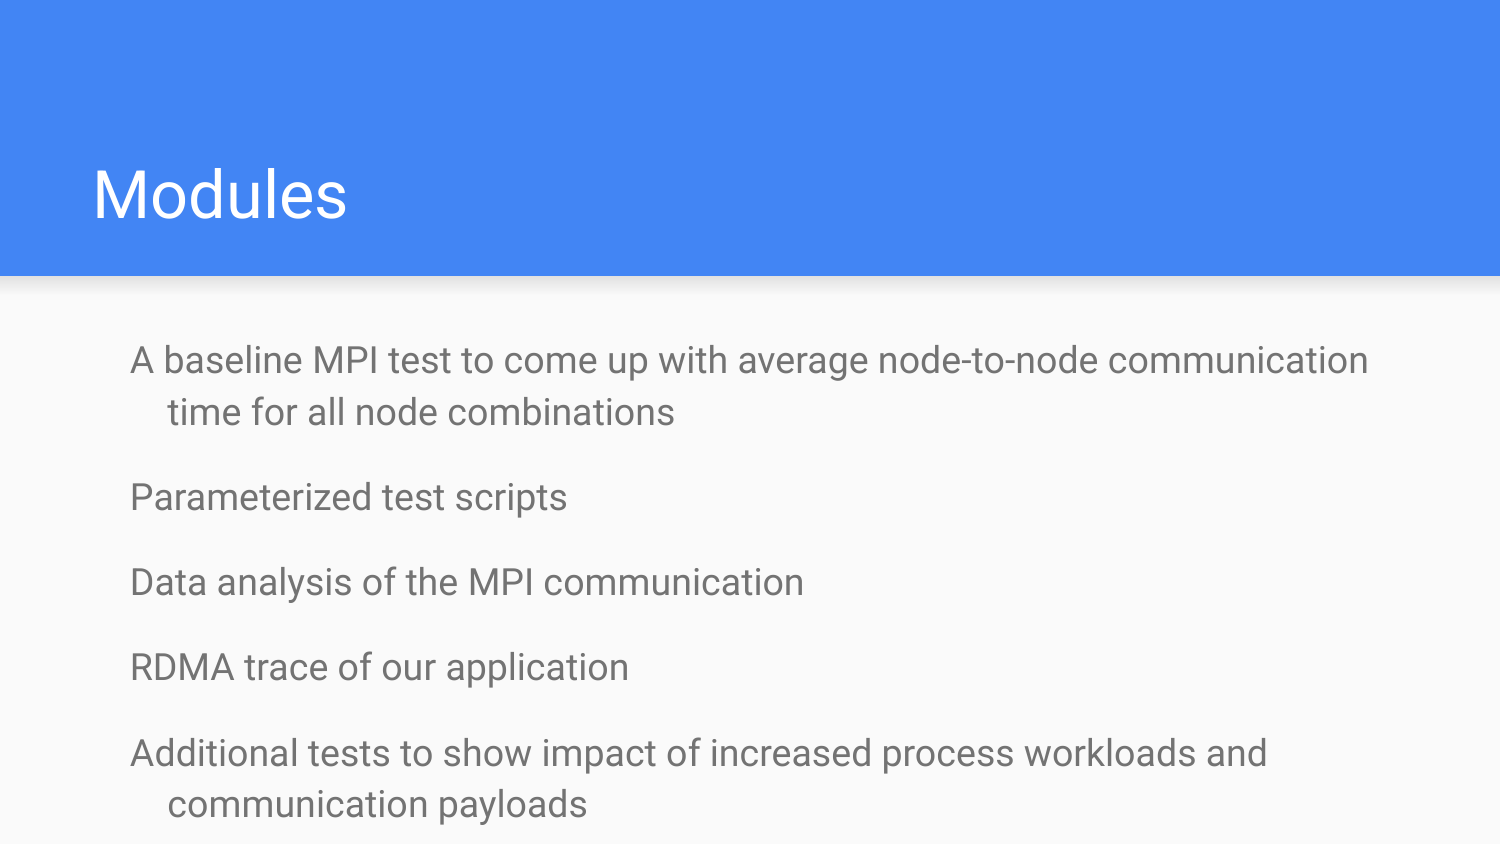

# Modules
A baseline MPI test to come up with average node-to-node communication time for all node combinations
Parameterized test scripts
Data analysis of the MPI communication
RDMA trace of our application
Additional tests to show impact of increased process workloads and communication payloads
Simple compile and run instructions